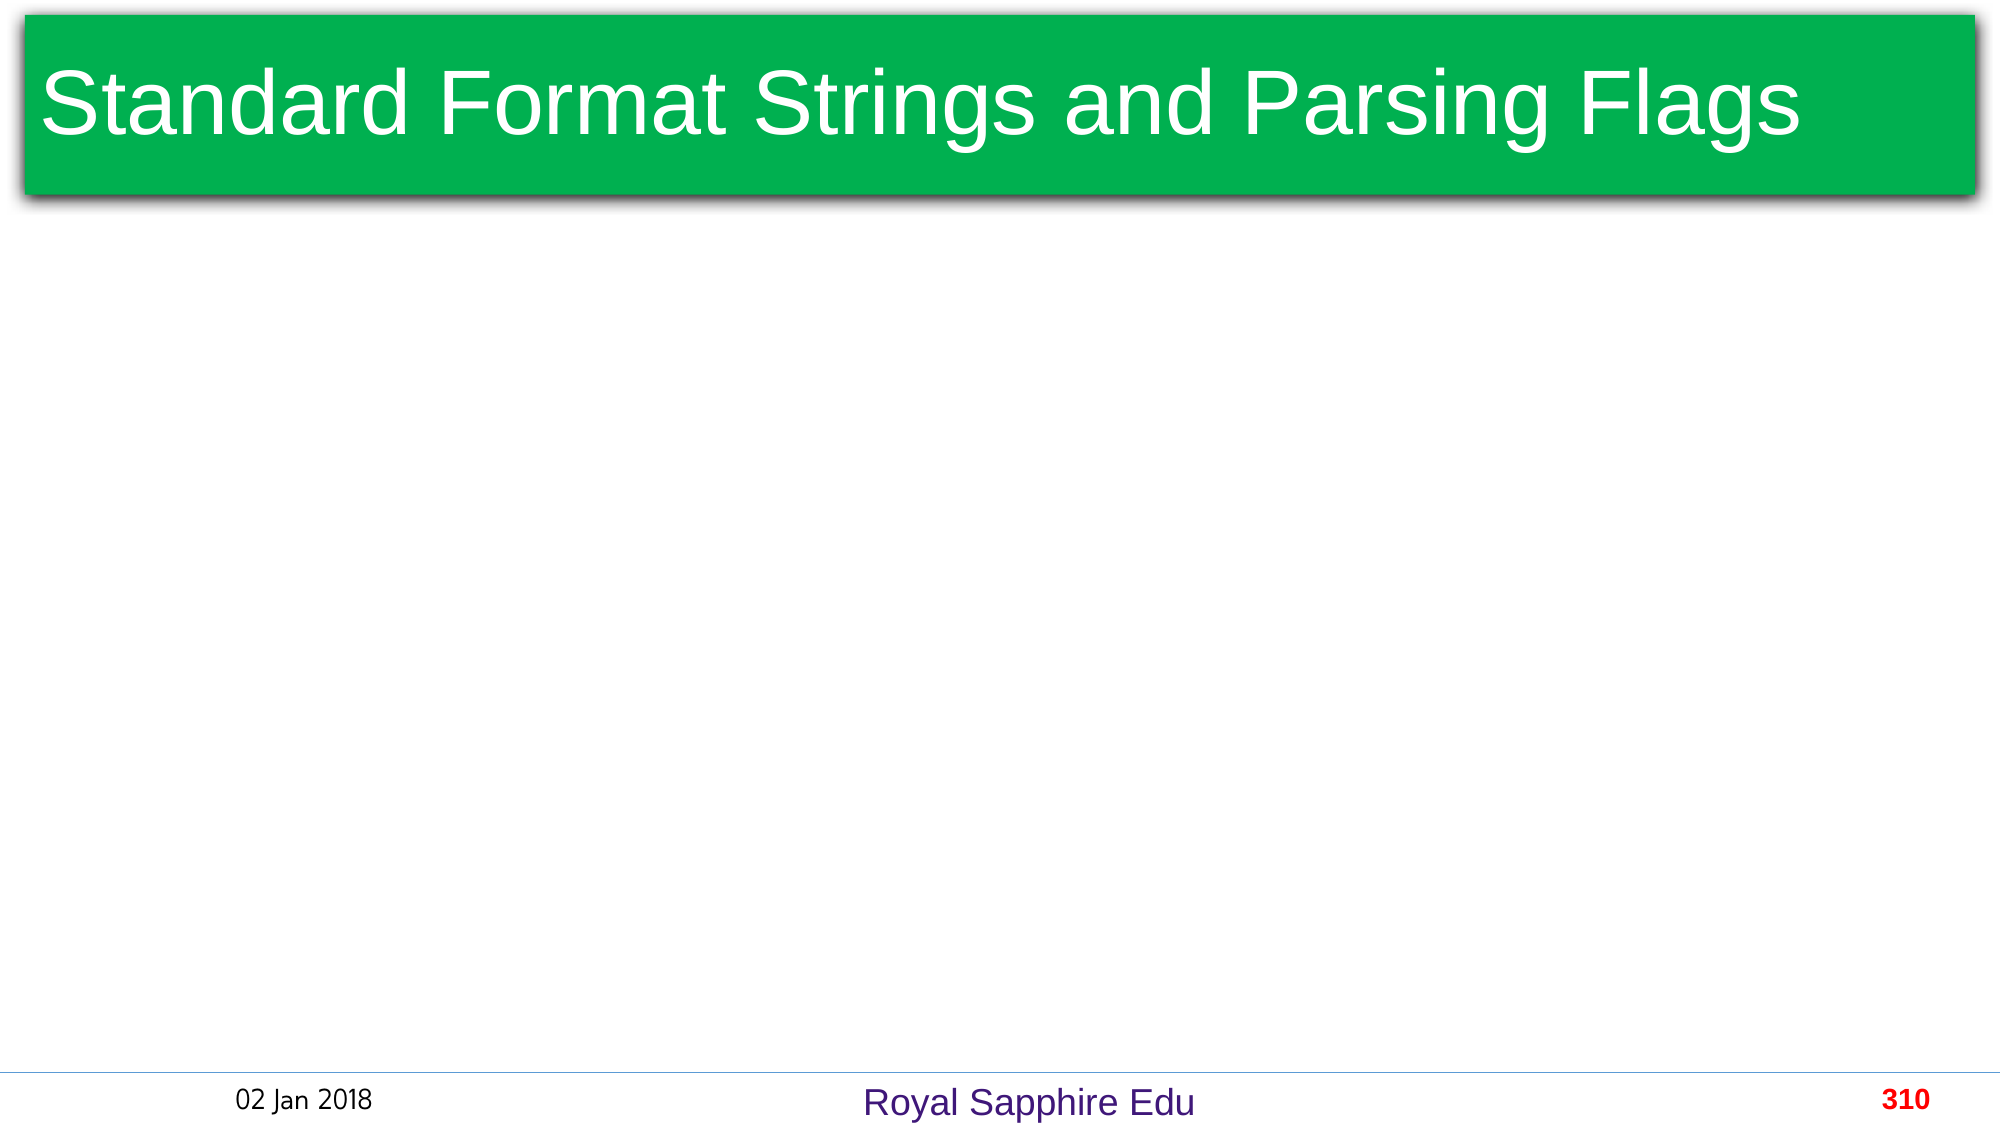

# Standard Format Strings and Parsing Flags

02 Jan 2018
310